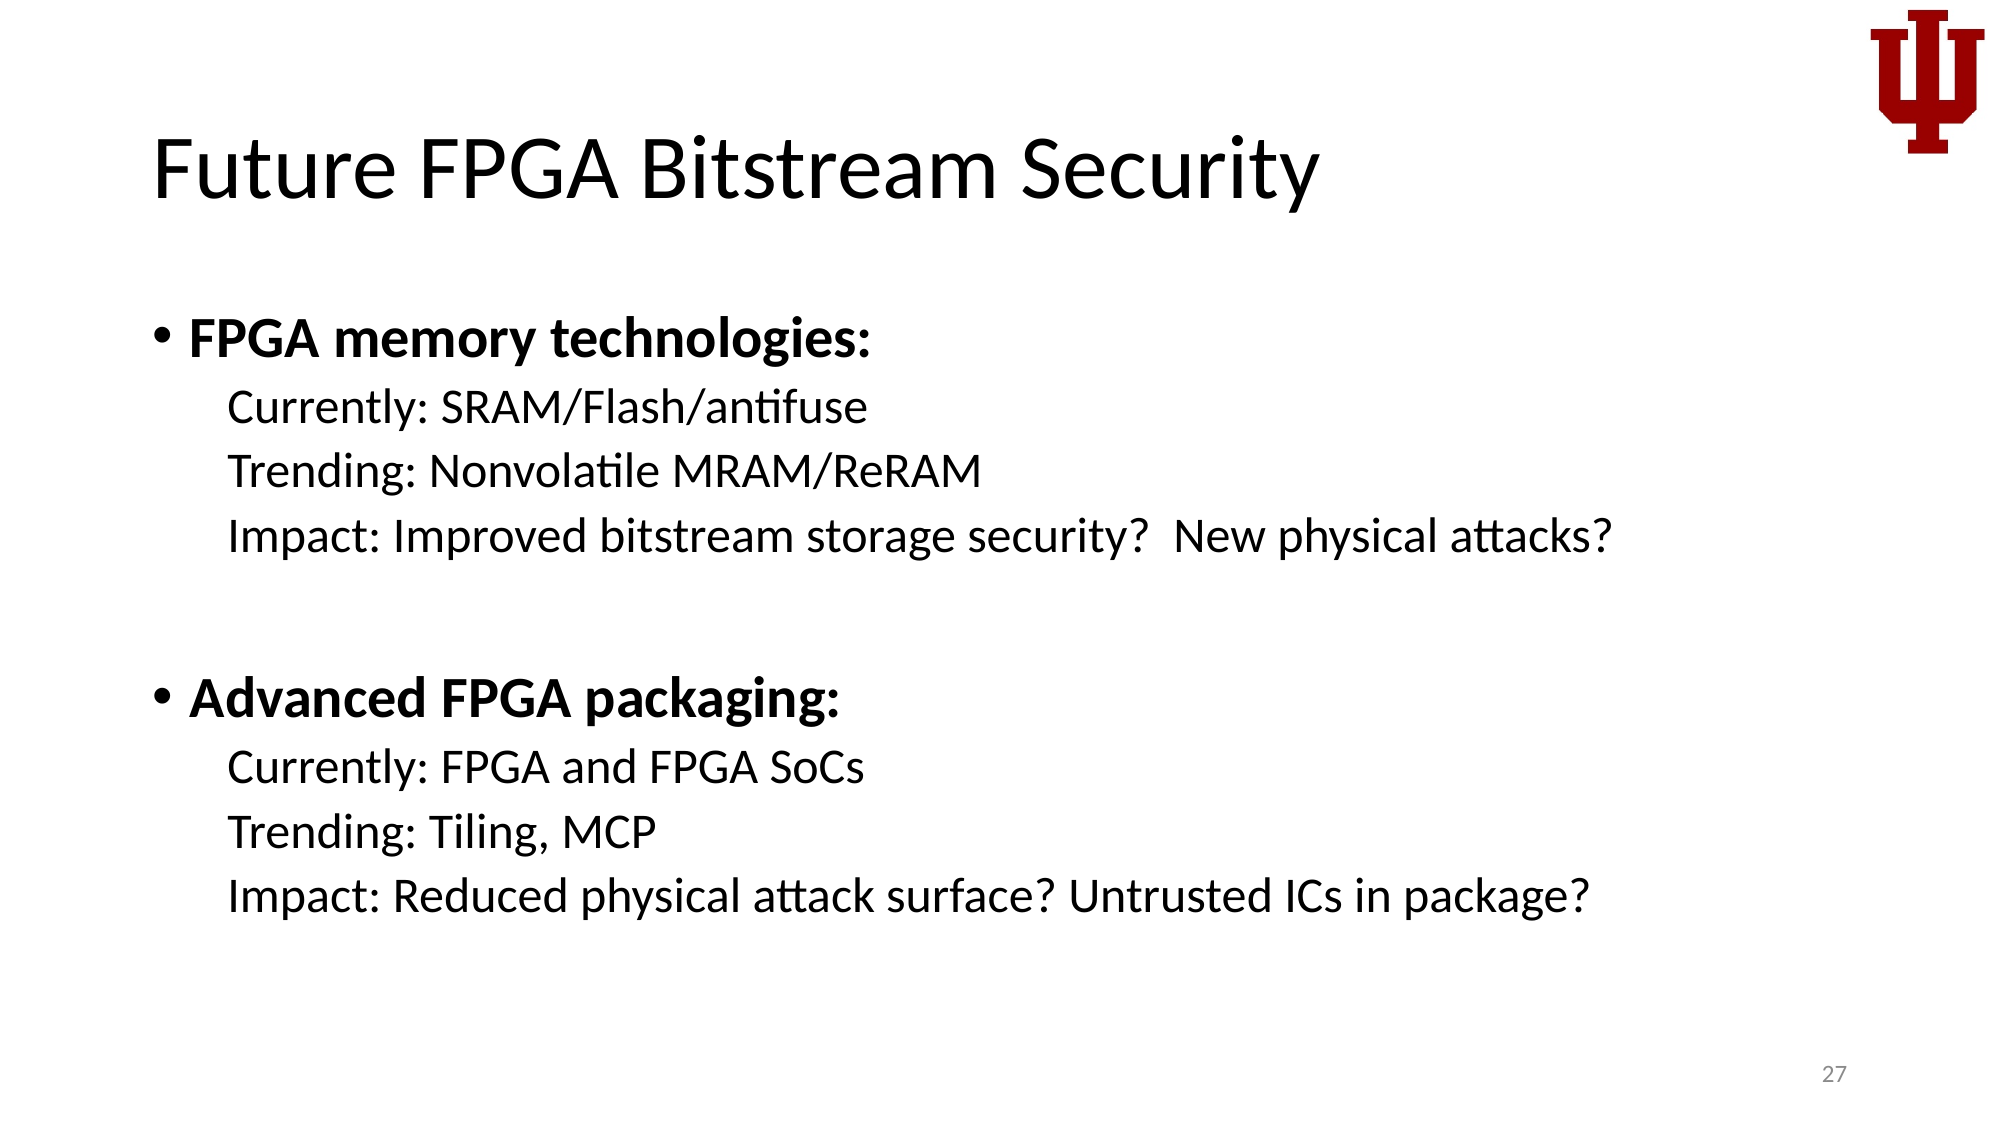

# Future FPGA Bitstream Security
FPGA memory technologies:
Currently: SRAM/Flash/antifuse
Trending: Nonvolatile MRAM/ReRAM
Impact: Improved bitstream storage security?  New physical attacks?

Advanced FPGA packaging:
Currently: FPGA and FPGA SoCs
Trending: Tiling, MCP
Impact: Reduced physical attack surface? Untrusted ICs in package?
27